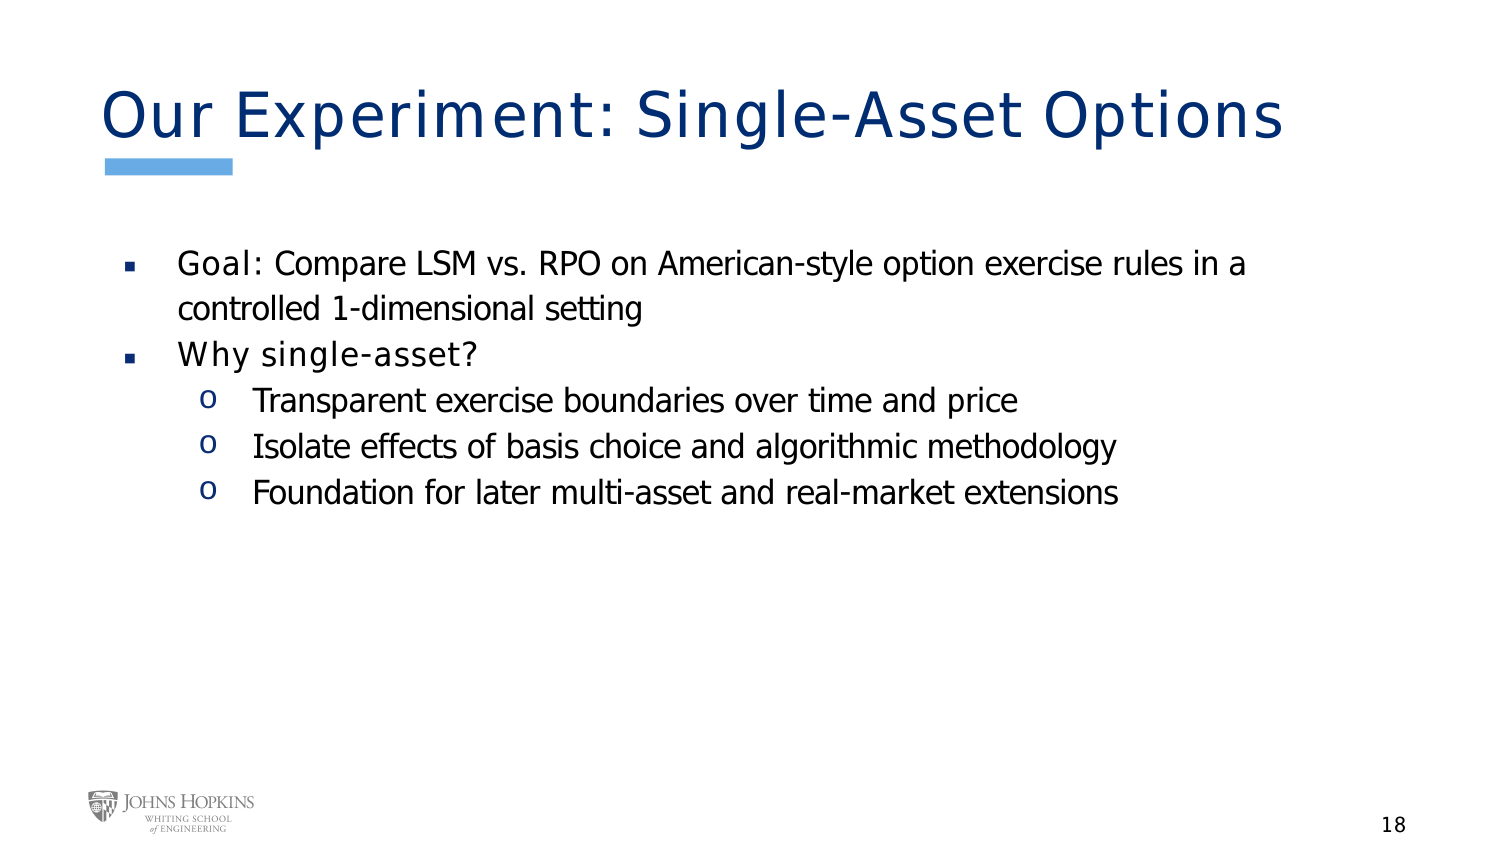

# Our Experiment: Single-Asset Options
Goal: Compare LSM vs. RPO on American-style option exercise rules in a controlled 1-dimensional setting
Why single-asset?
Transparent exercise boundaries over time and price
Isolate effects of basis choice and algorithmic methodology
Foundation for later multi-asset and real-market extensions